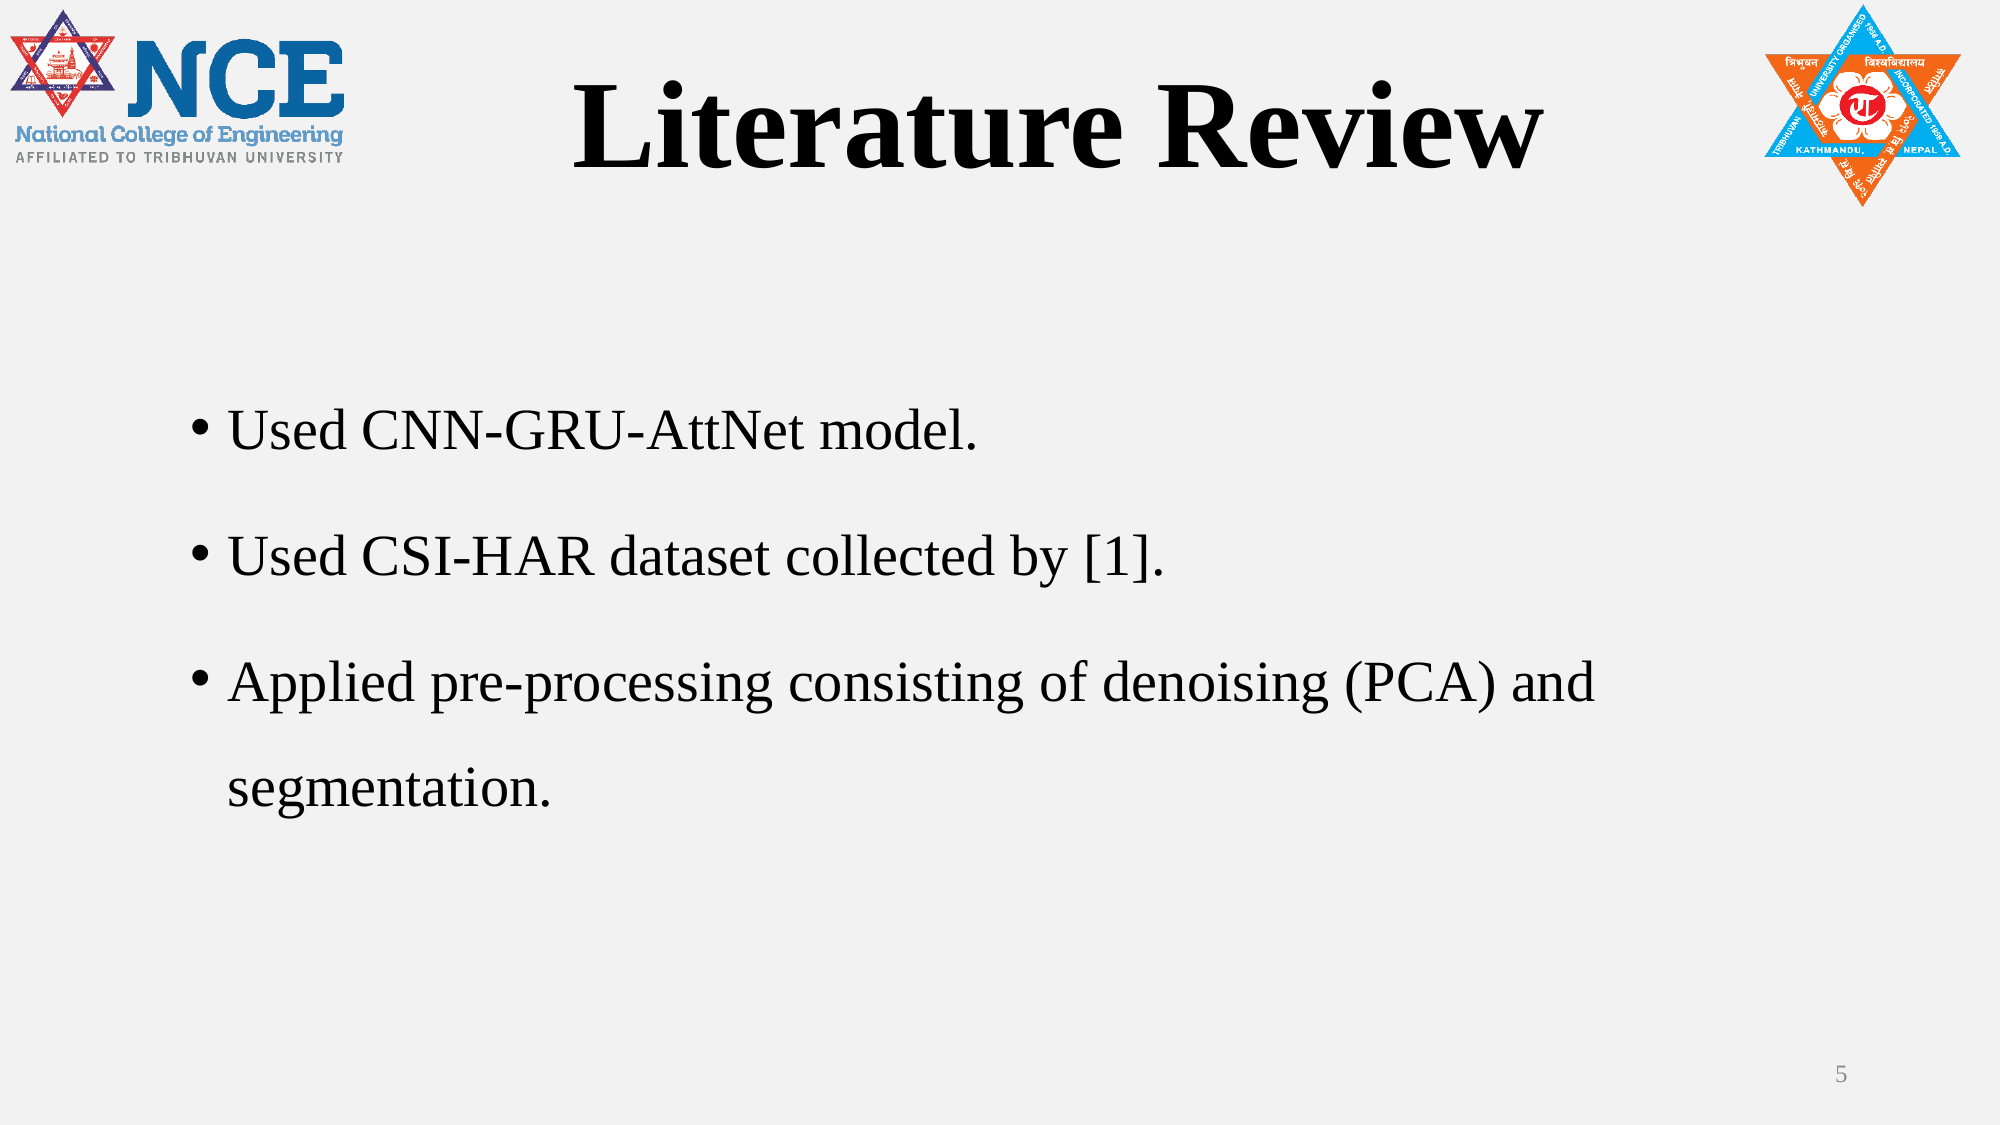

# Literature Review

Used CNN-GRU-AttNet model.
Used CSI-HAR dataset collected by [1].
Applied pre-processing consisting of denoising (PCA) and segmentation.

5